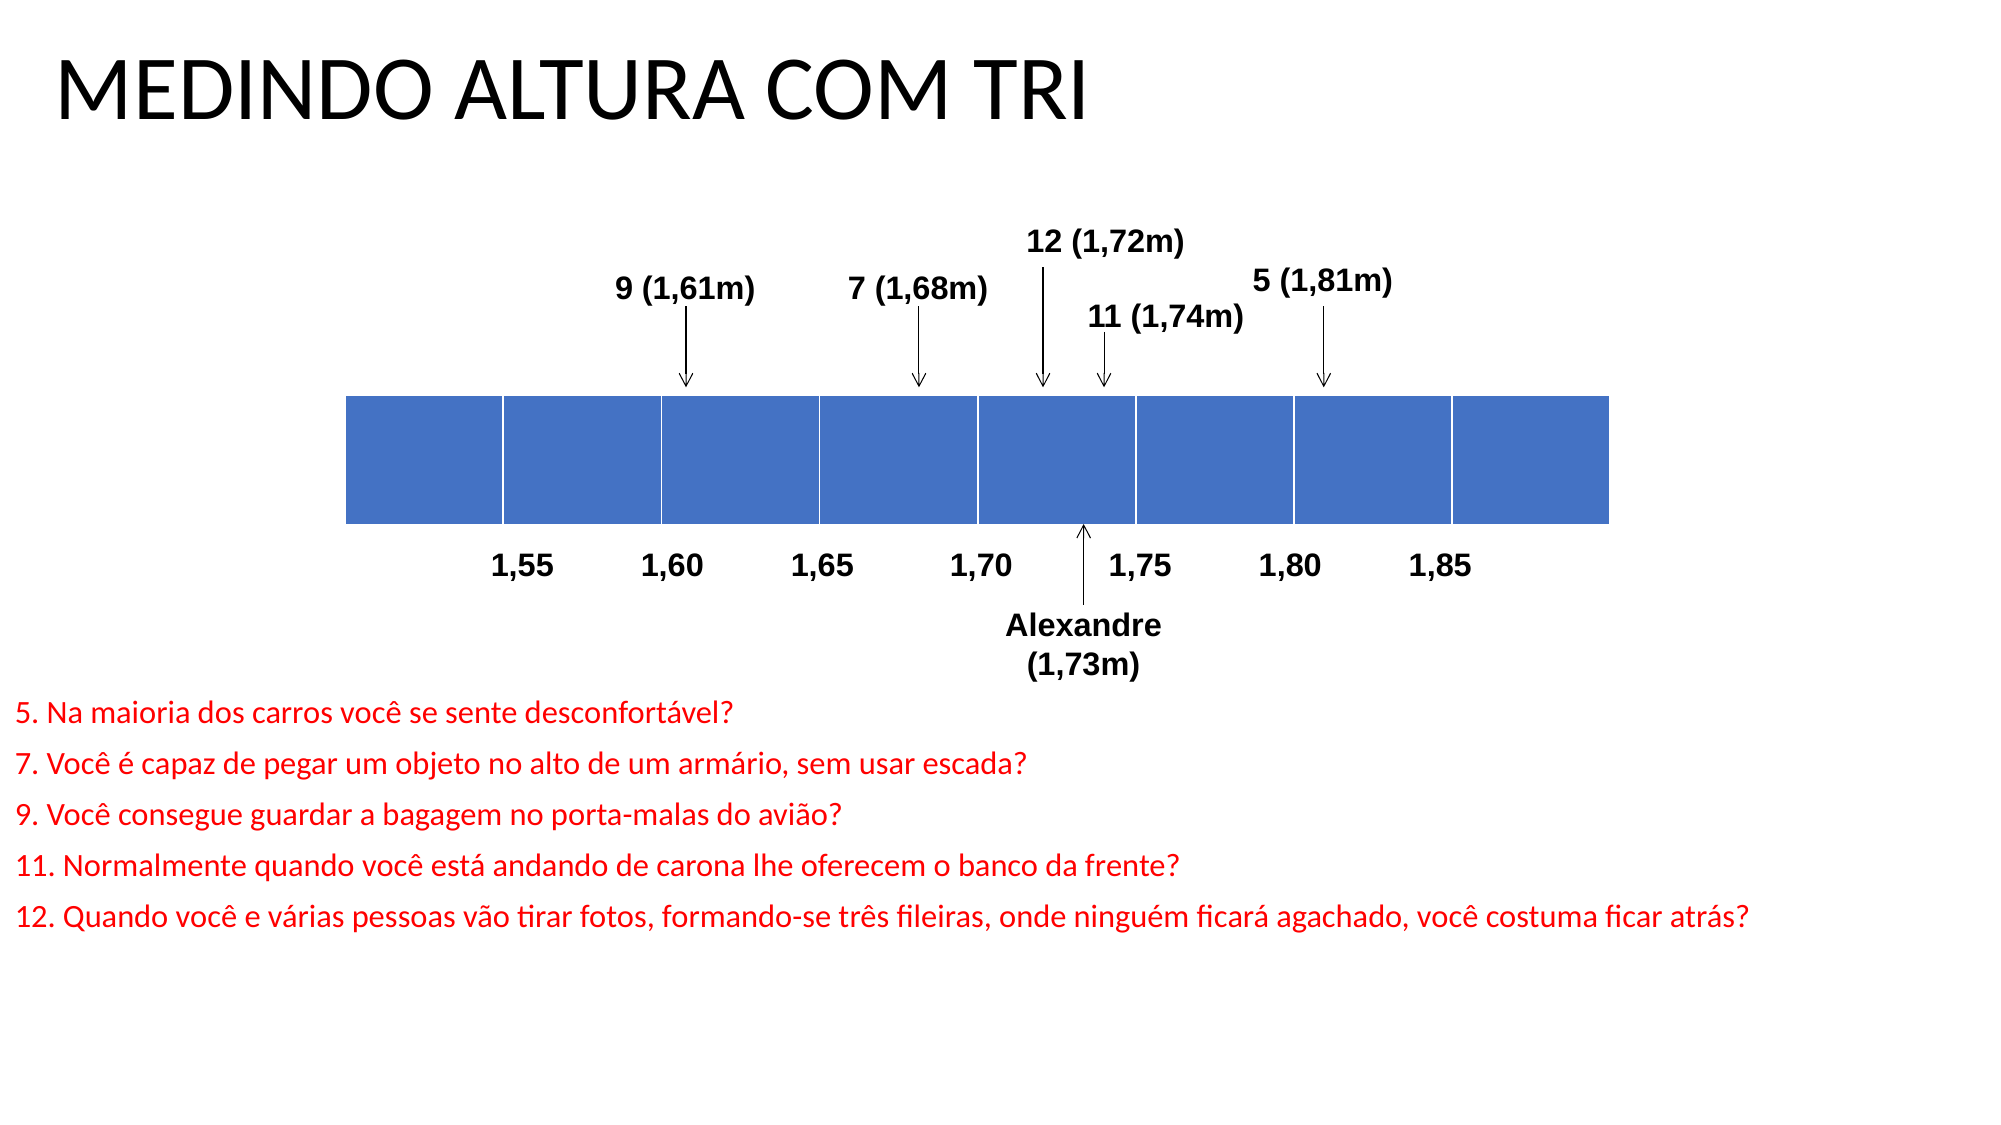

# MEDINDO ALTURA COM TRI
12 (1,72m)
5 (1,81m)
9 (1,61m)
7 (1,68m)
11 (1,74m)
|  |  |  |  |  |  |  |  |
| --- | --- | --- | --- | --- | --- | --- | --- |
1,55	1,60	1,65	 1,70	  1,75	  1,80	  1,85
Alexandre
(1,73m)
5. Na maioria dos carros você se sente desconfortável?
7. Você é capaz de pegar um objeto no alto de um armário, sem usar escada?
9. Você consegue guardar a bagagem no porta-malas do avião?
11. Normalmente quando você está andando de carona lhe oferecem o banco da frente?
12. Quando você e várias pessoas vão tirar fotos, formando-se três fileiras, onde ninguém ficará agachado, você costuma ficar atrás?